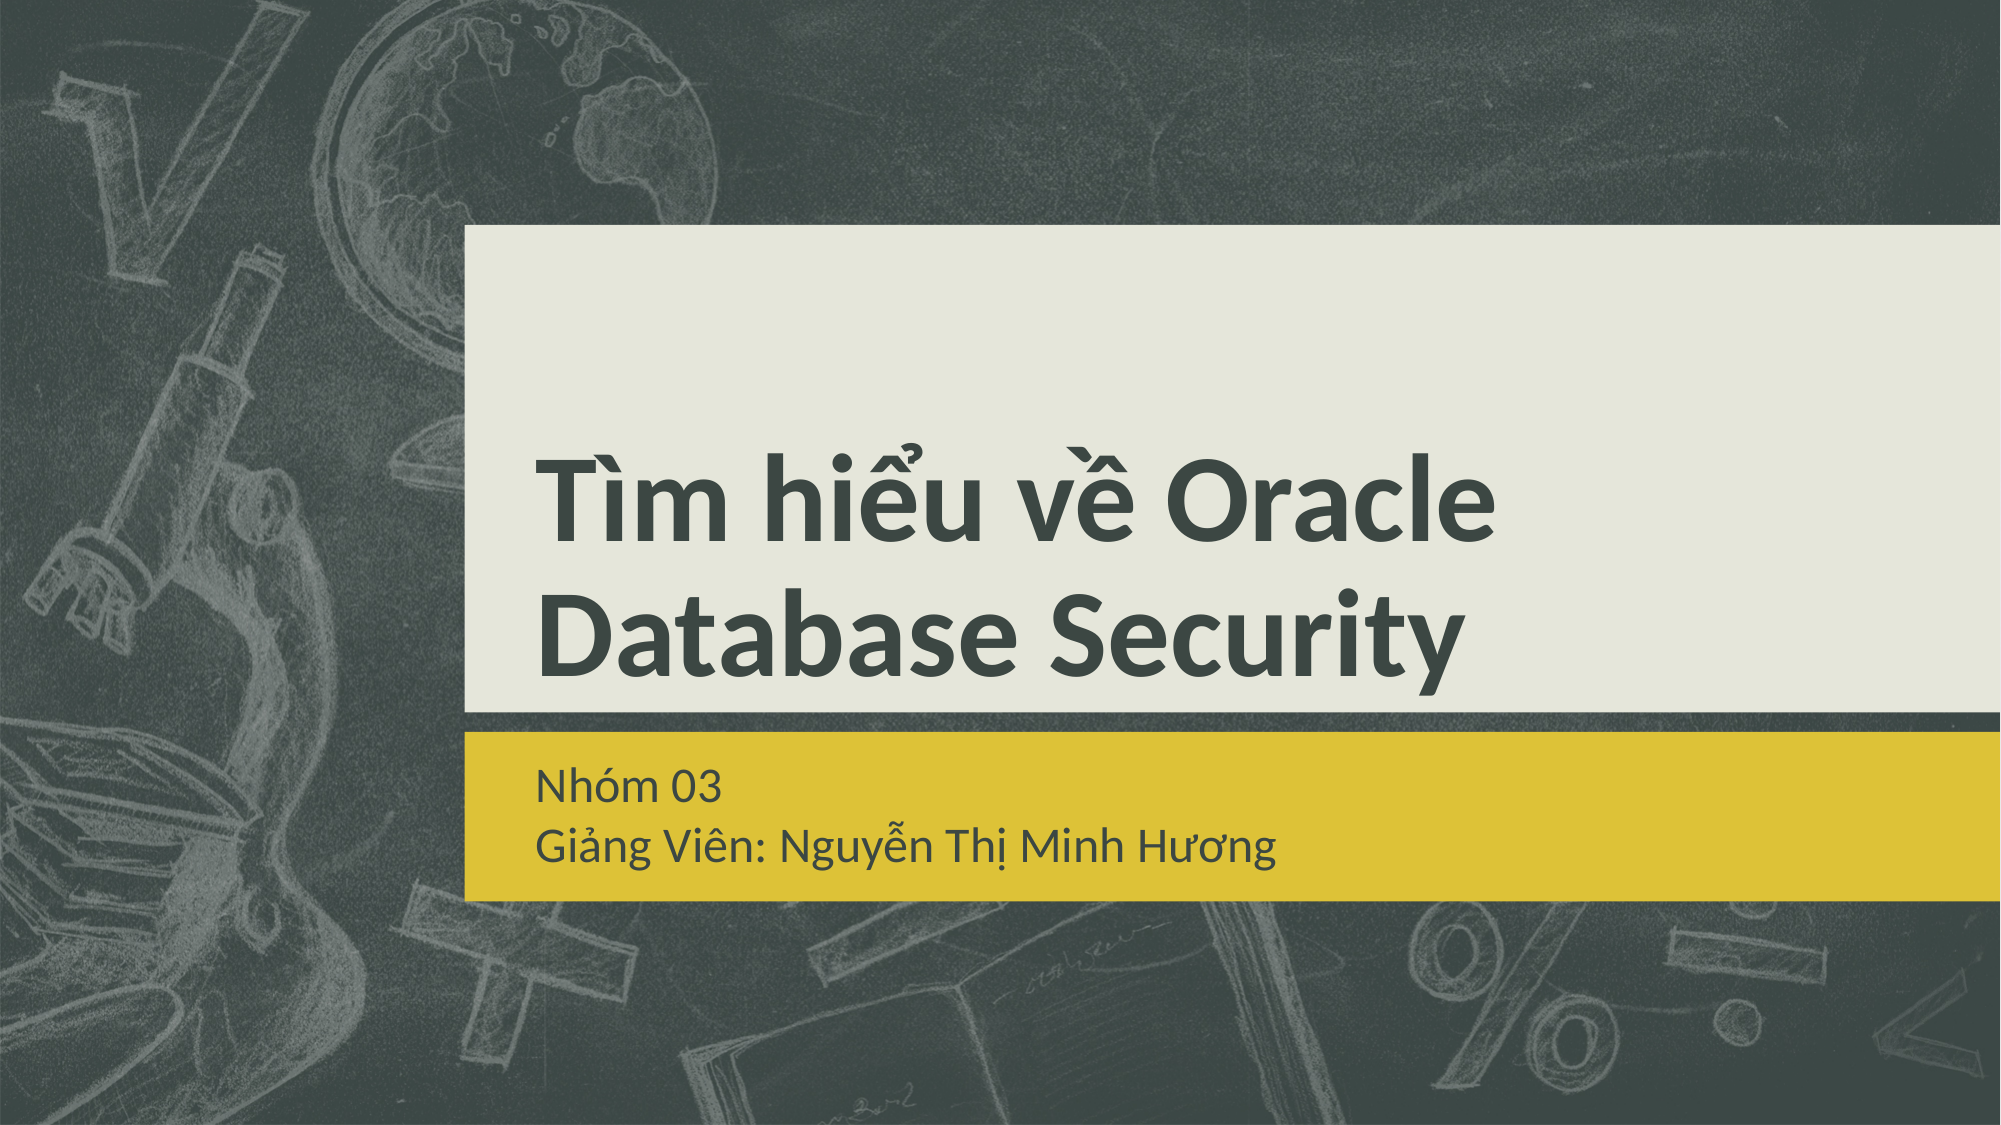

# Tìm hiểu về Oracle Database Security
Nhóm 03
Giảng Viên: Nguyễn Thị Minh Hương